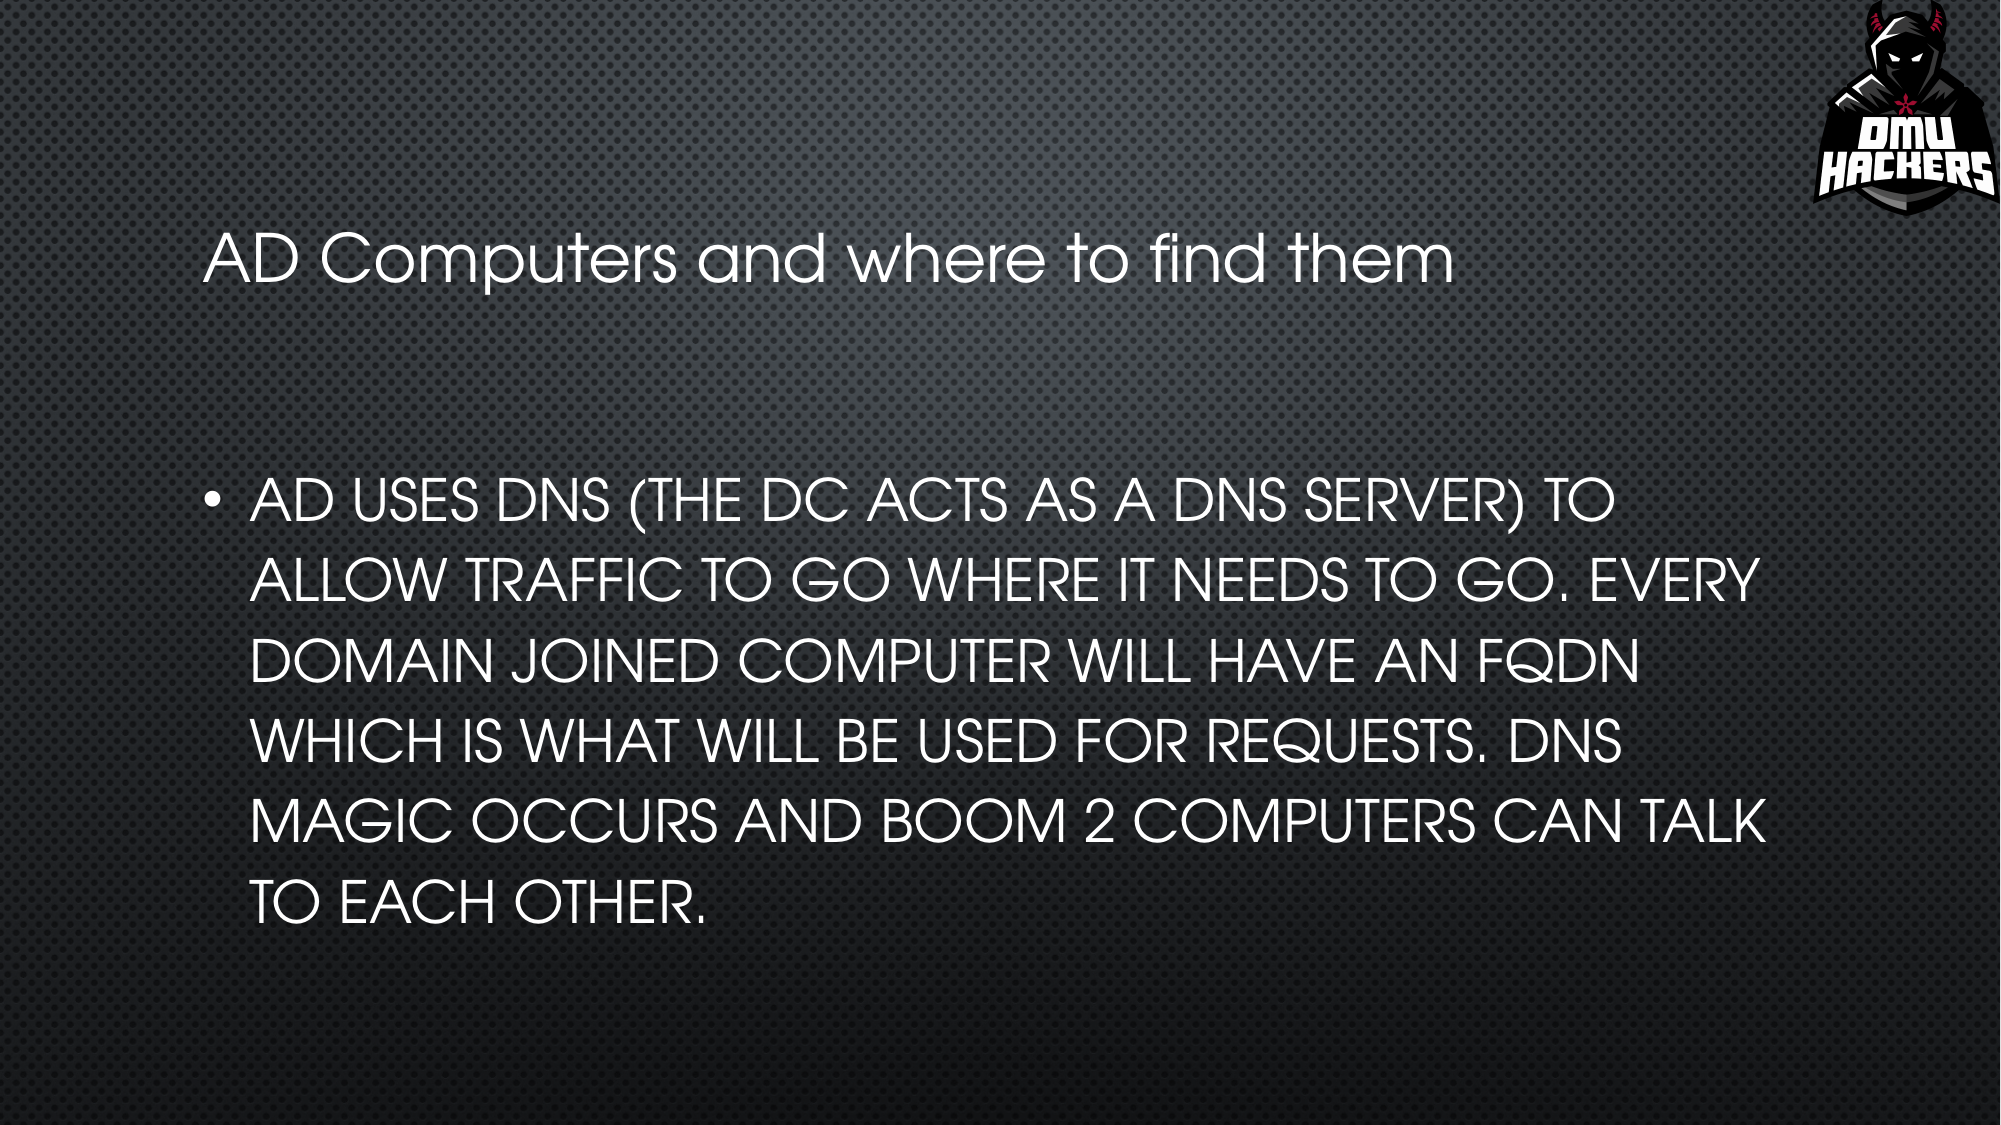

# AD Computers and where to find them
AD uses DNS (the DC acts as a DNS server) to allow traffic to go where it needs to go. Every domain joined computer will have an FQDN which is what will be used for requests. DNS magic occurs and boom 2 computers can talk to each other.